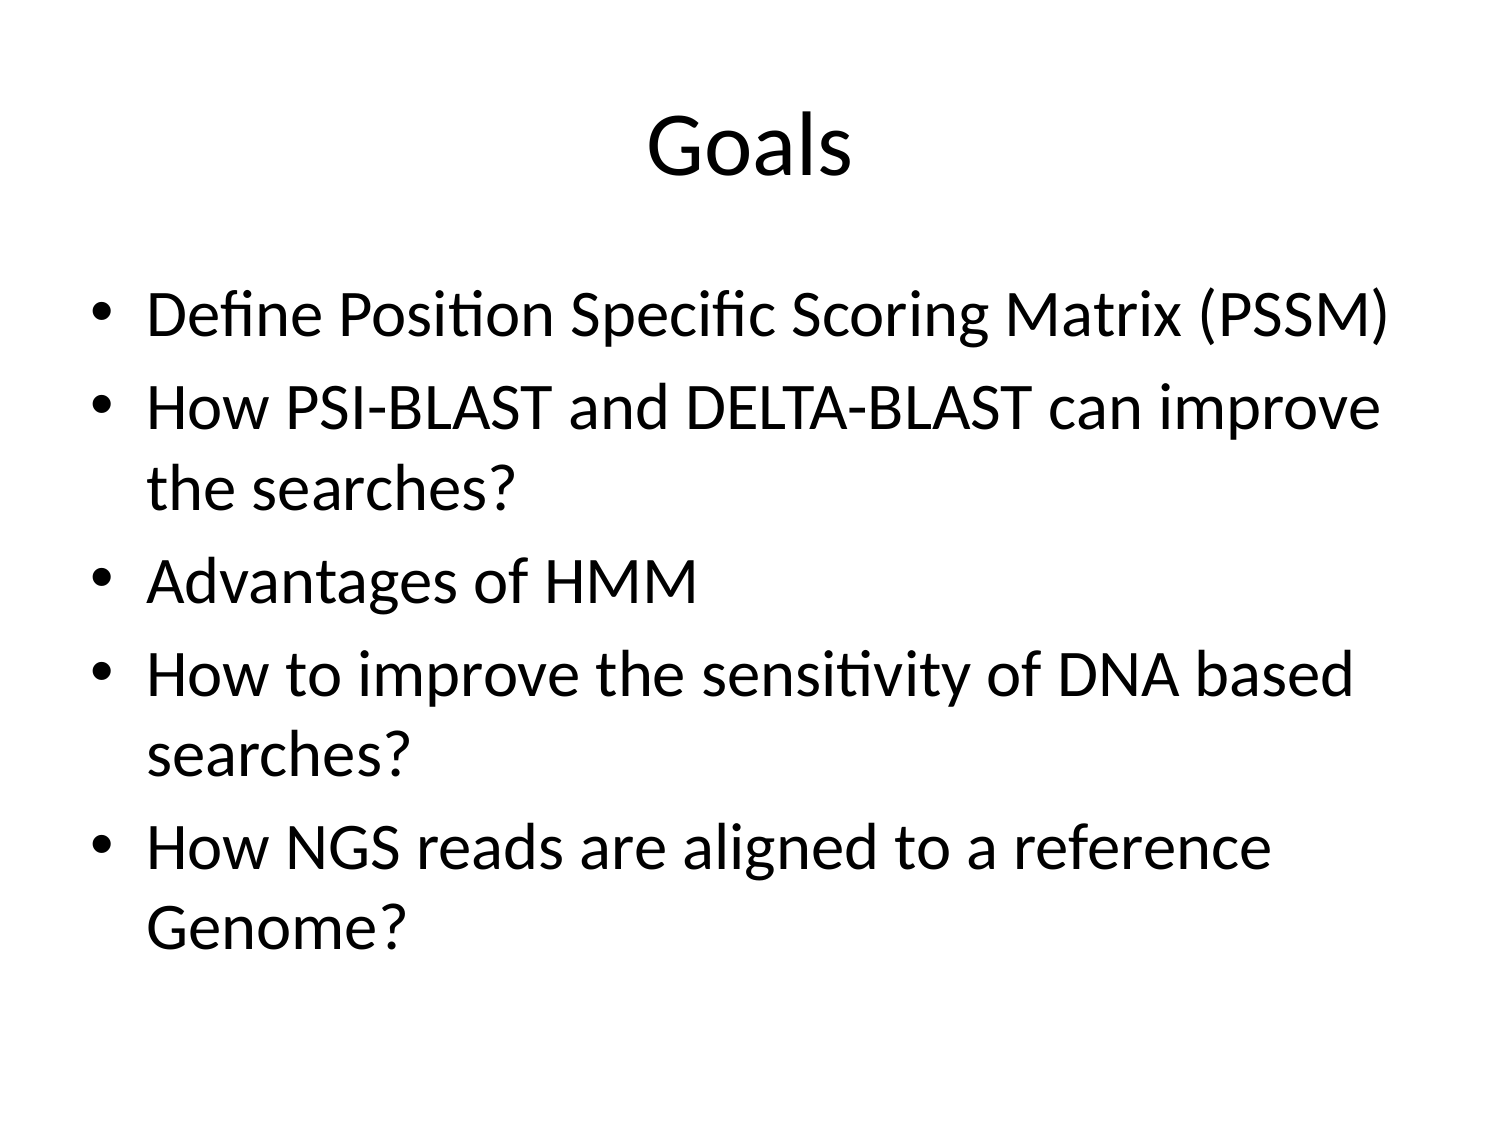

# Goals
Define Position Specific Scoring Matrix (PSSM)
How PSI-BLAST and DELTA-BLAST can improve the searches?
Advantages of HMM
How to improve the sensitivity of DNA based searches?
How NGS reads are aligned to a reference Genome?